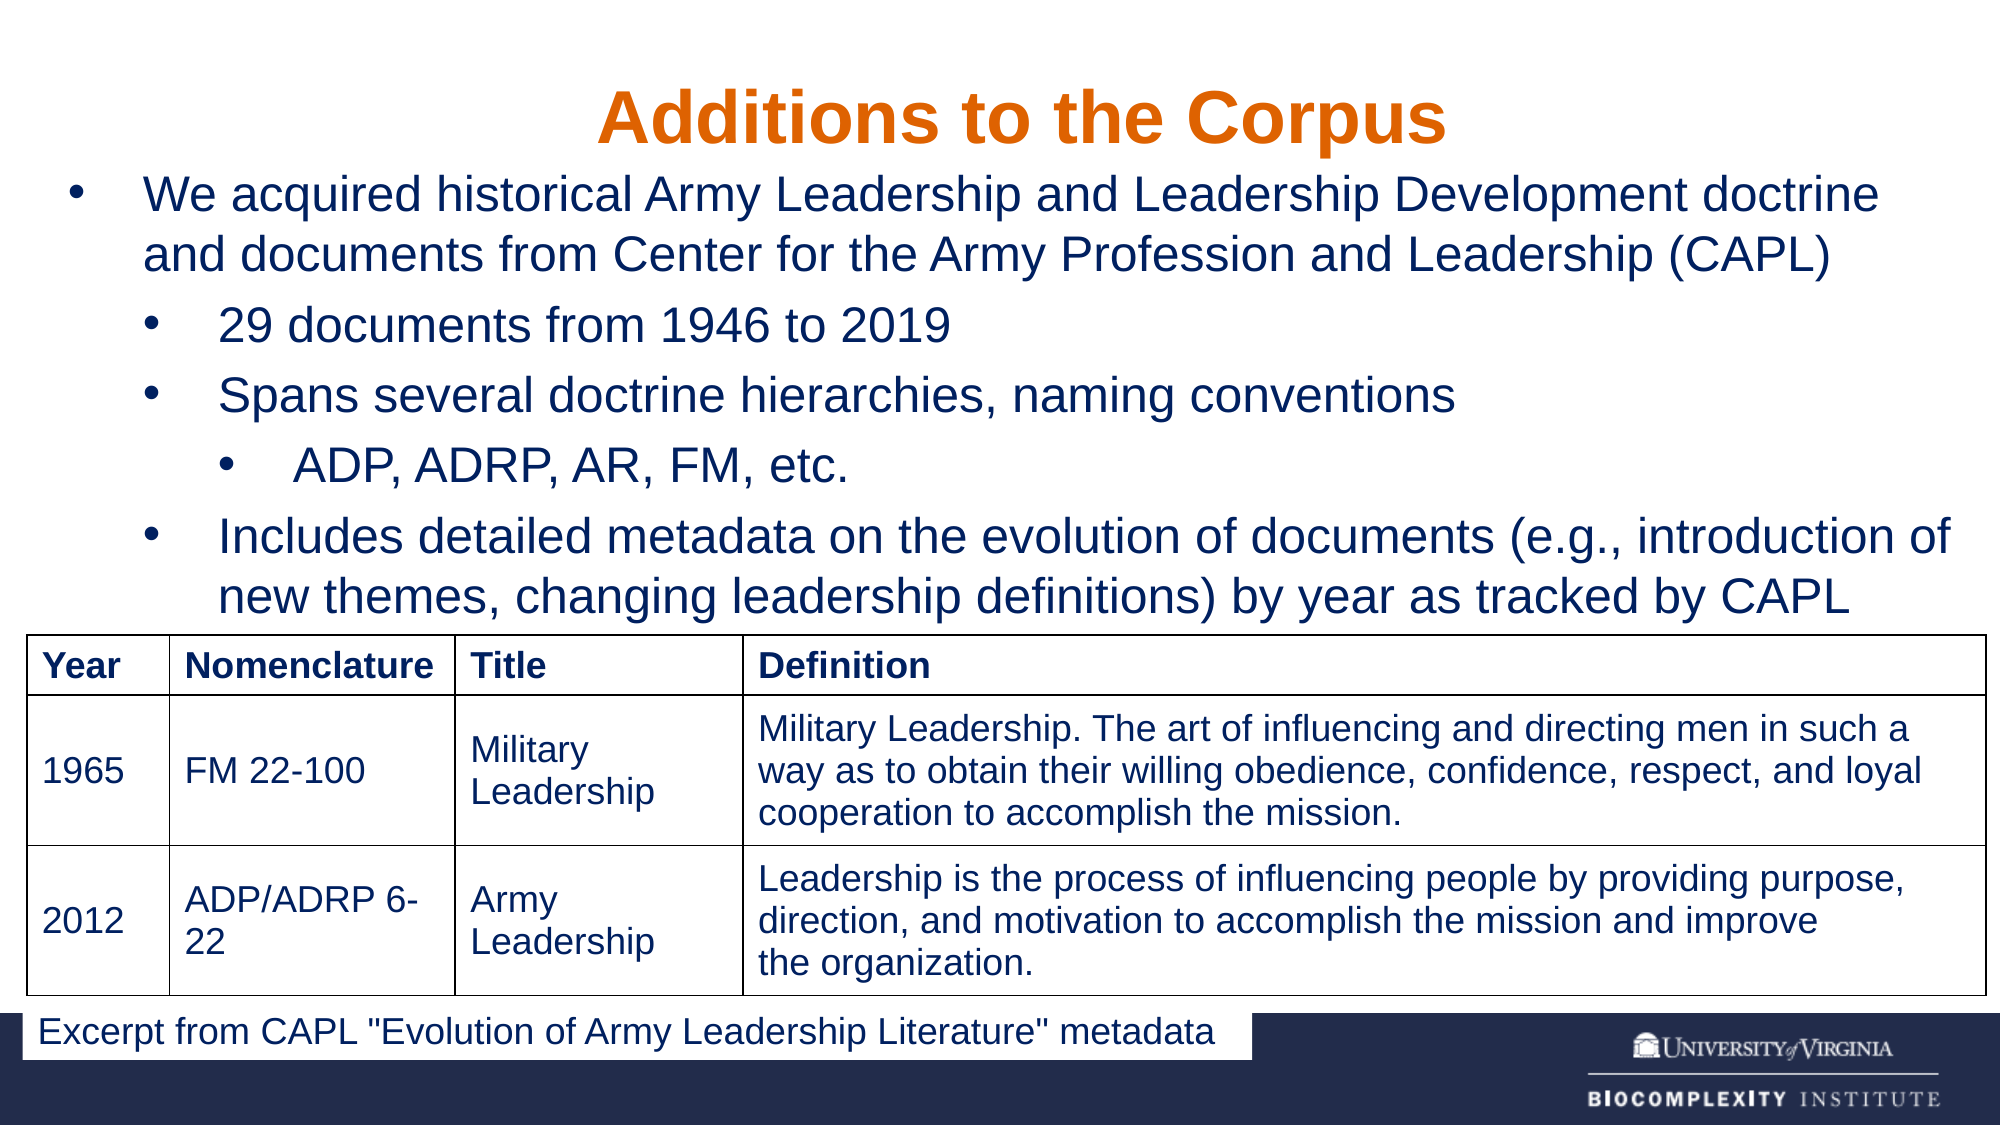

Additions to the Corpus
We acquired historical Army Leadership and Leadership Development doctrine and documents from Center for the Army Profession and Leadership (CAPL)
29 documents from 1946 to 2019
Spans several doctrine hierarchies, naming conventions
ADP, ADRP, AR, FM, etc.
Includes detailed metadata on the evolution of documents (e.g., introduction of new themes, changing leadership definitions) by year as tracked by CAPL
| Year | Nomenclature | Title | Definition |
| --- | --- | --- | --- |
| 1965 | FM 22-100 | Military Leadership | Military Leadership. The art of influencing and directing men in such a way as to obtain their willing obedience, confidence, respect, and loyal cooperation to accomplish the mission. |
| 2012 | ADP/ADRP 6-22 | Army Leadership | Leadership is the process of influencing people by providing purpose, direction, and motivation to accomplish the mission and improve the organization. |
Excerpt from CAPL "Evolution of Army Leadership Literature" metadata